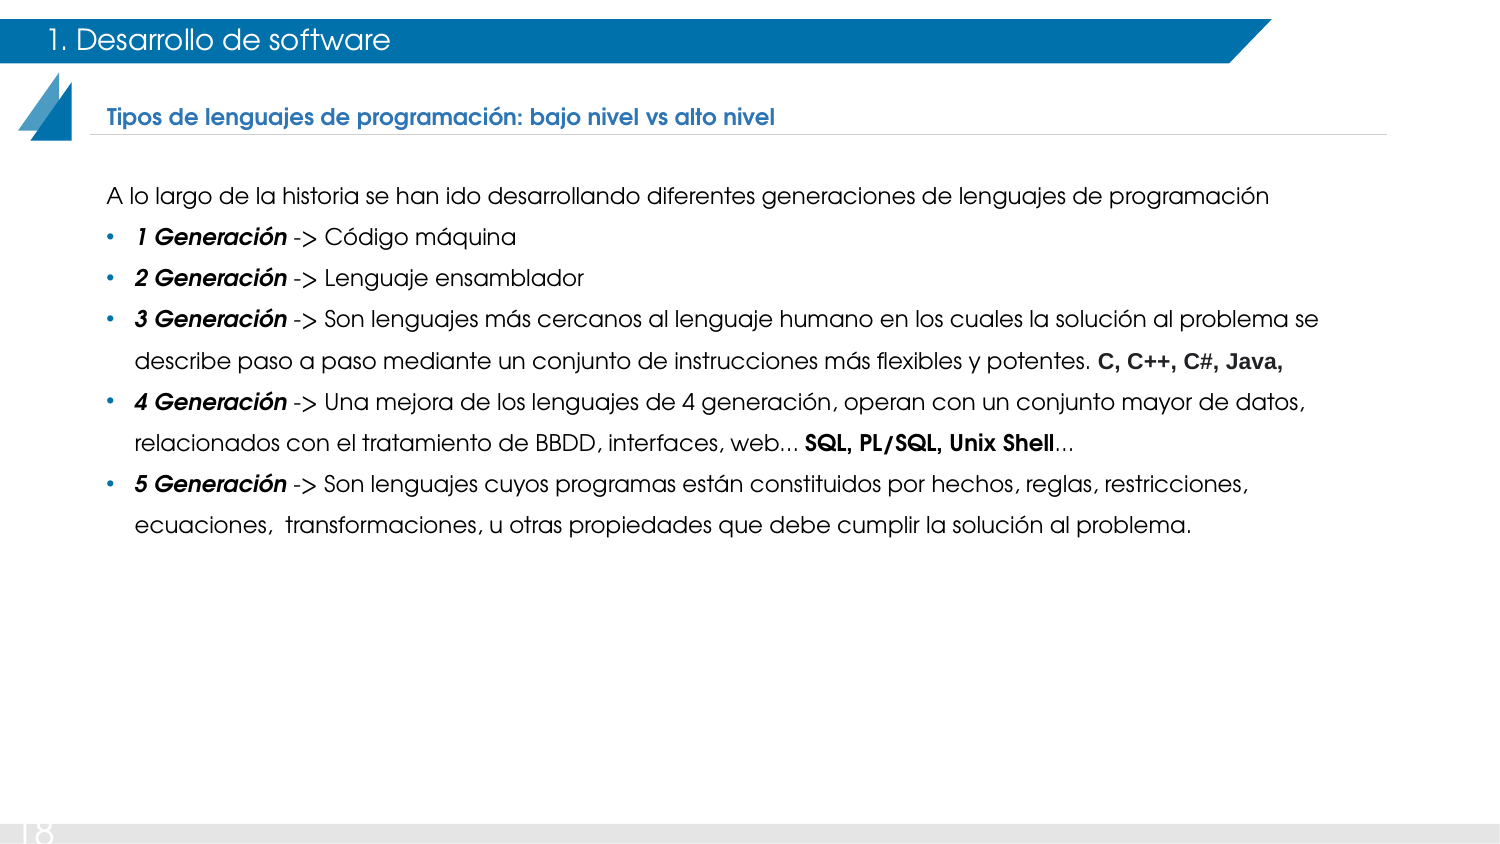

# 1. Desarrollo de software

Tipos de lenguajes de programación: bajo nivel vs alto nivel
A lo largo de la historia se han ido desarrollando diferentes generaciones de lenguajes de programación
1 Generación -> Código máquina
2 Generación -> Lenguaje ensamblador
3 Generación -> Son lenguajes más cercanos al lenguaje humano en los cuales la solución al problema se describe paso a paso mediante un conjunto de instrucciones más flexibles y potentes. C, C++, C#, Java,
4 Generación -> Una mejora de los lenguajes de 4 generación, operan con un conjunto mayor de datos, relacionados con el tratamiento de BBDD, interfaces, web… SQL, PL/SQL, Unix Shell…
5 Generación -> Son lenguajes cuyos programas están constituidos por hechos, reglas, restricciones, ecuaciones,  transformaciones, u otras propiedades que debe cumplir la solución al problema.
18